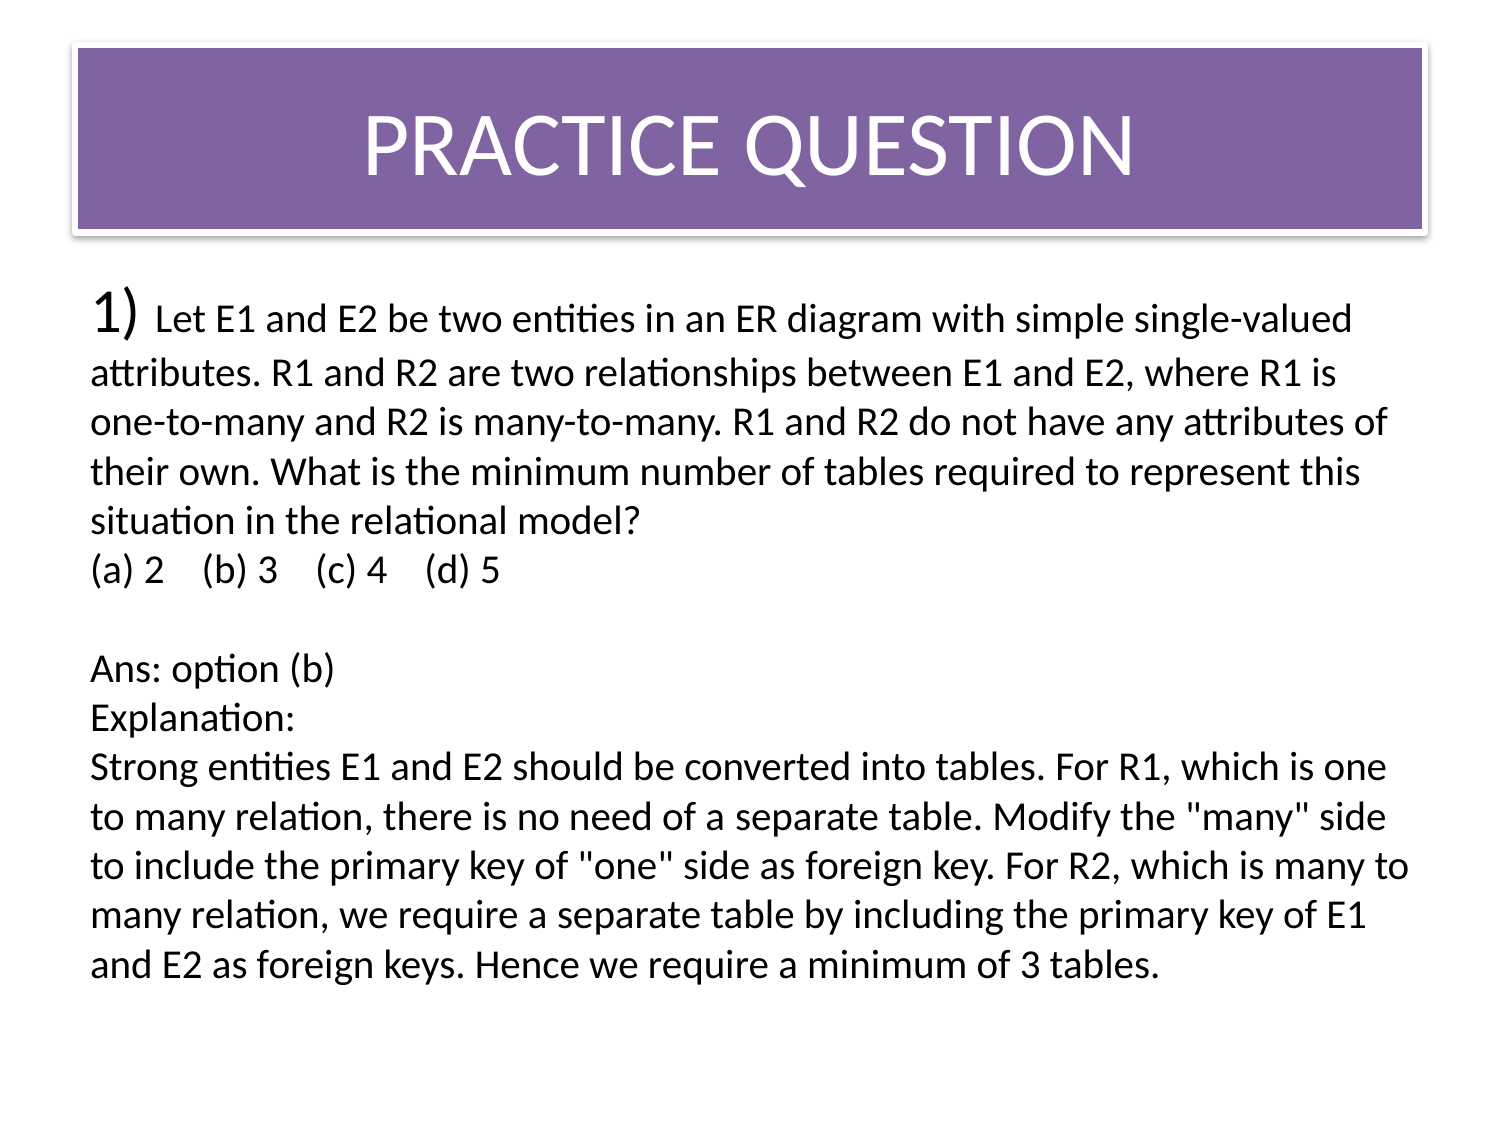

# PRACTICE QUESTION
1) Let E1 and E2 be two entities in an ER diagram with simple single-valued attributes. R1 and R2 are two relationships between E1 and E2, where R1 is one-to-many and R2 is many-to-many. R1 and R2 do not have any attributes of their own. What is the minimum number of tables required to represent this situation in the relational model?
(a) 2    (b) 3    (c) 4    (d) 5
Ans: option (b)
Explanation:
Strong entities E1 and E2 should be converted into tables. For R1, which is one to many relation, there is no need of a separate table. Modify the "many" side to include the primary key of "one" side as foreign key. For R2, which is many to many relation, we require a separate table by including the primary key of E1 and E2 as foreign keys. Hence we require a minimum of 3 tables.